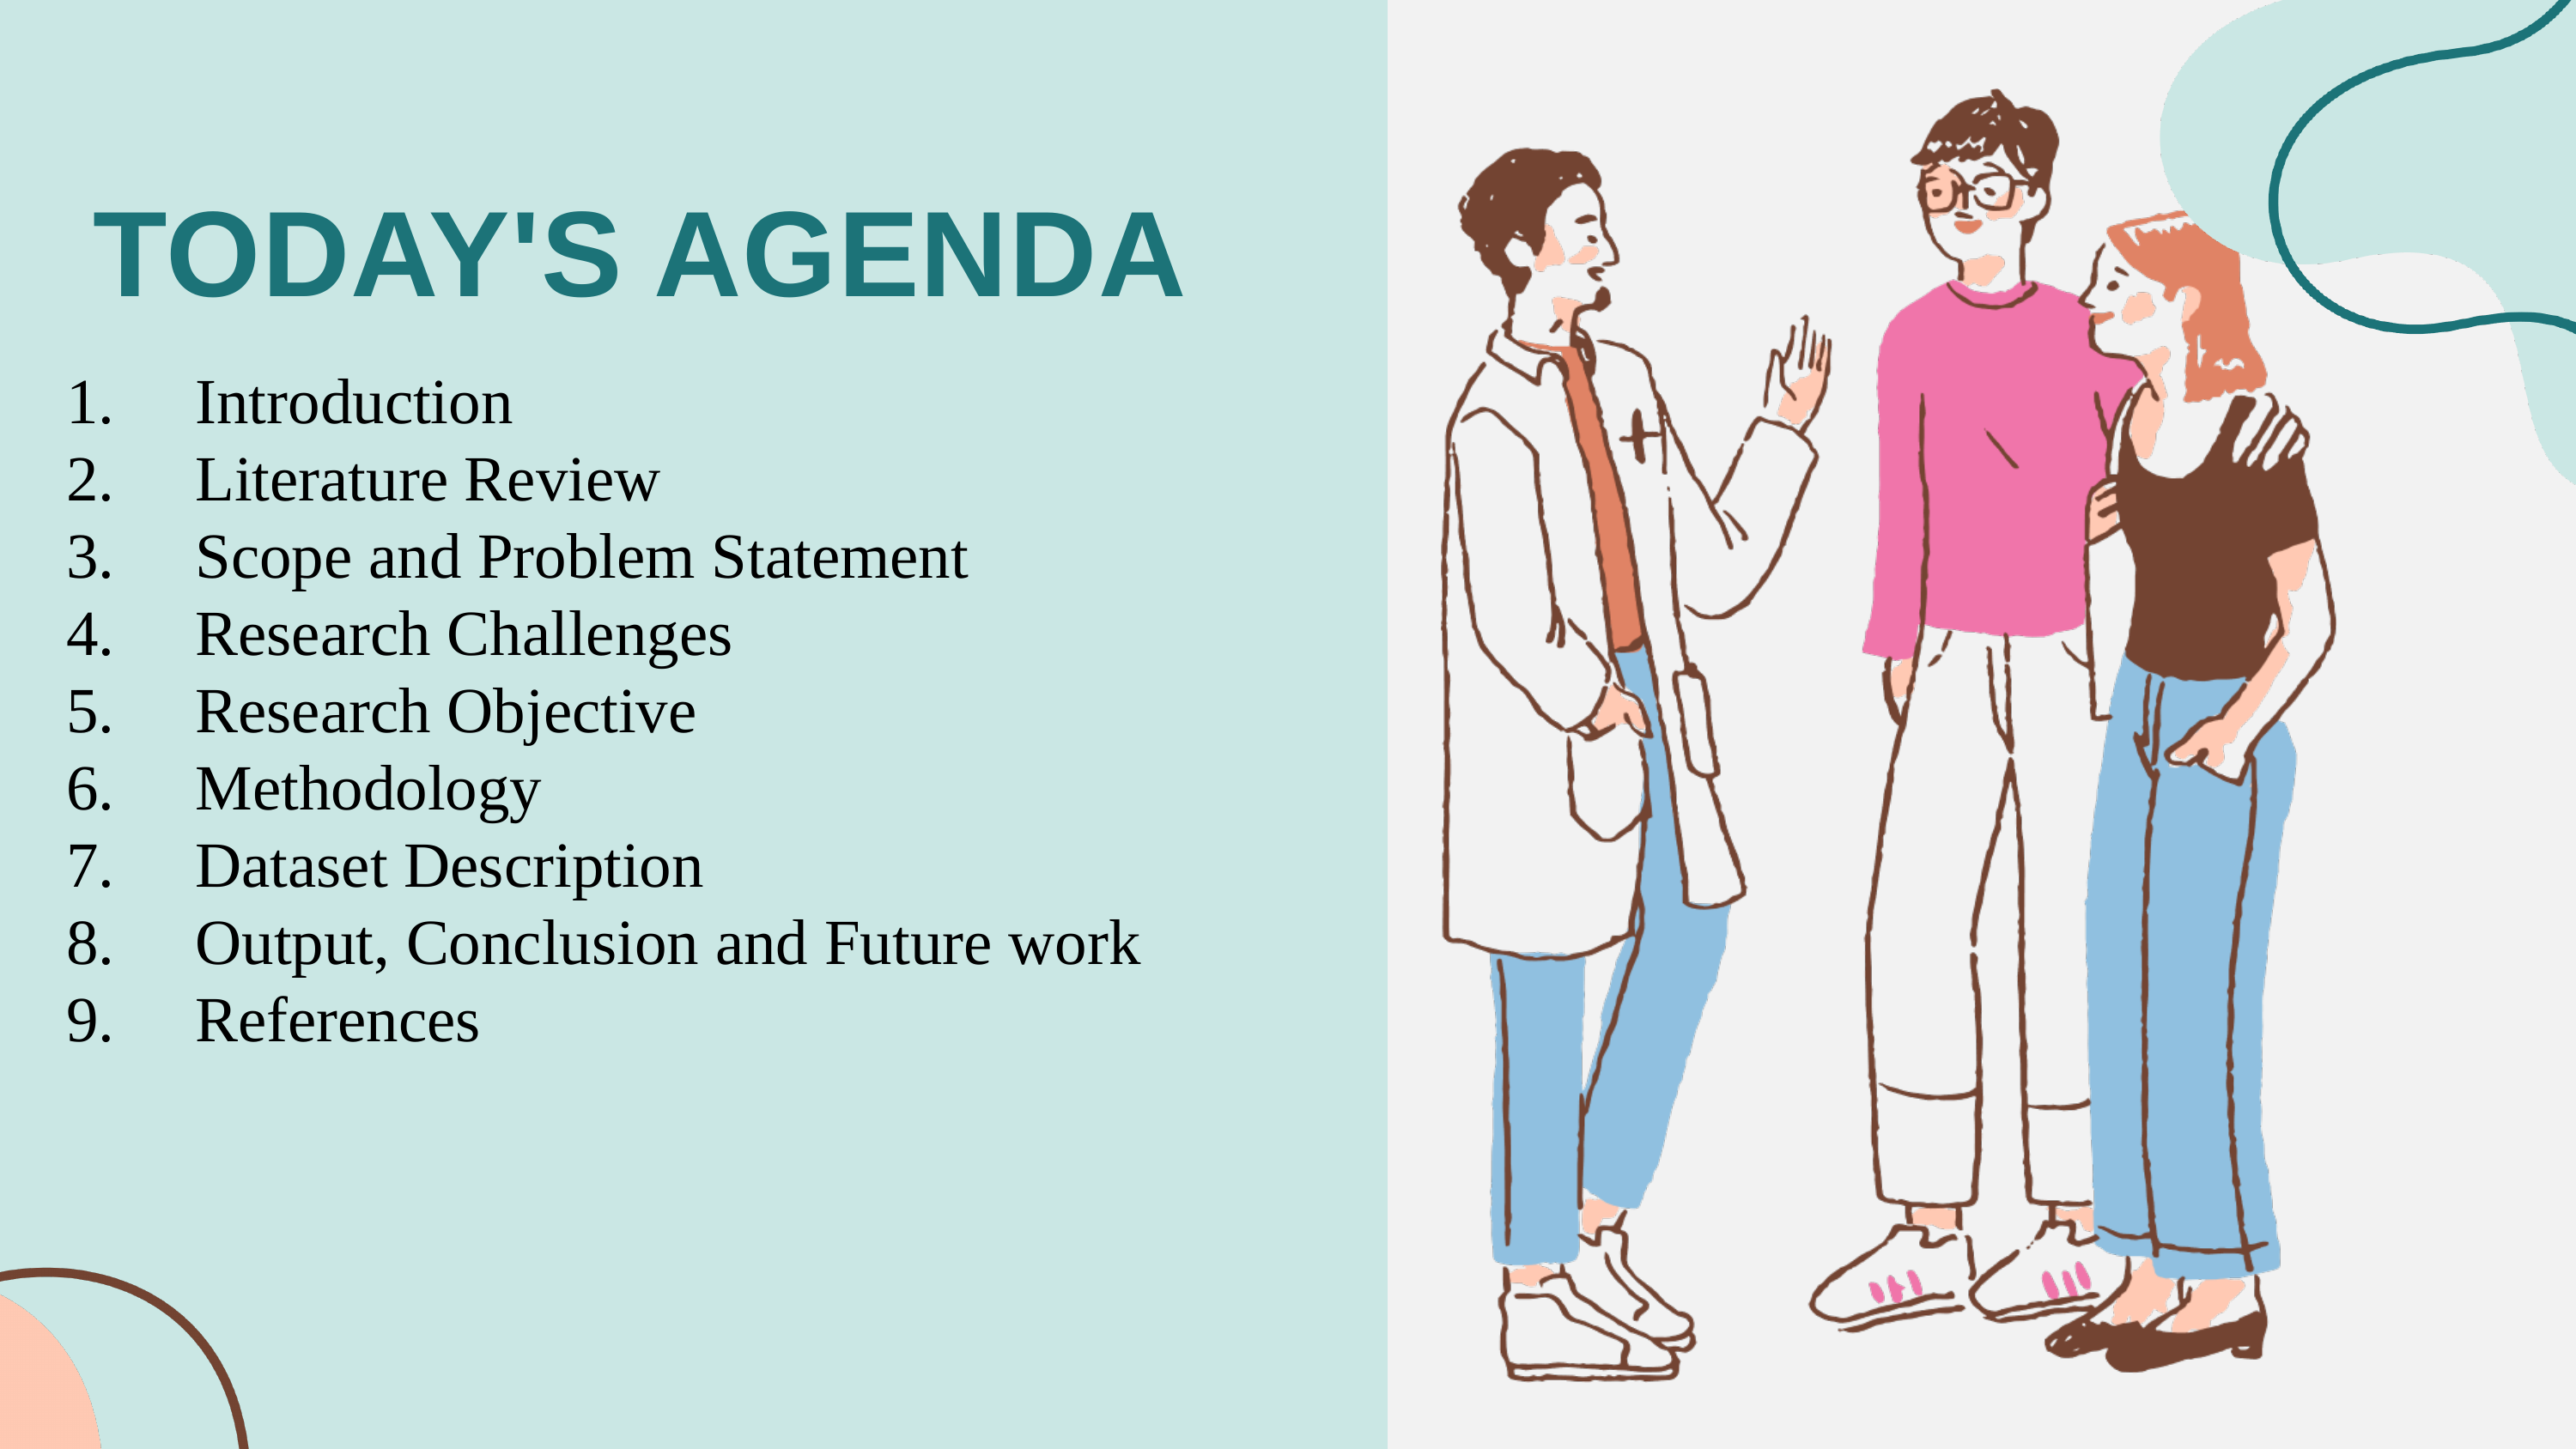

TODAY'S AGENDA
1.     Introduction
2.     Literature Review
3.     Scope and Problem Statement
4.     Research Challenges
5.     Research Objective
6.     Methodology
7.     Dataset Description
8.     Output, Conclusion and Future work
9.     References